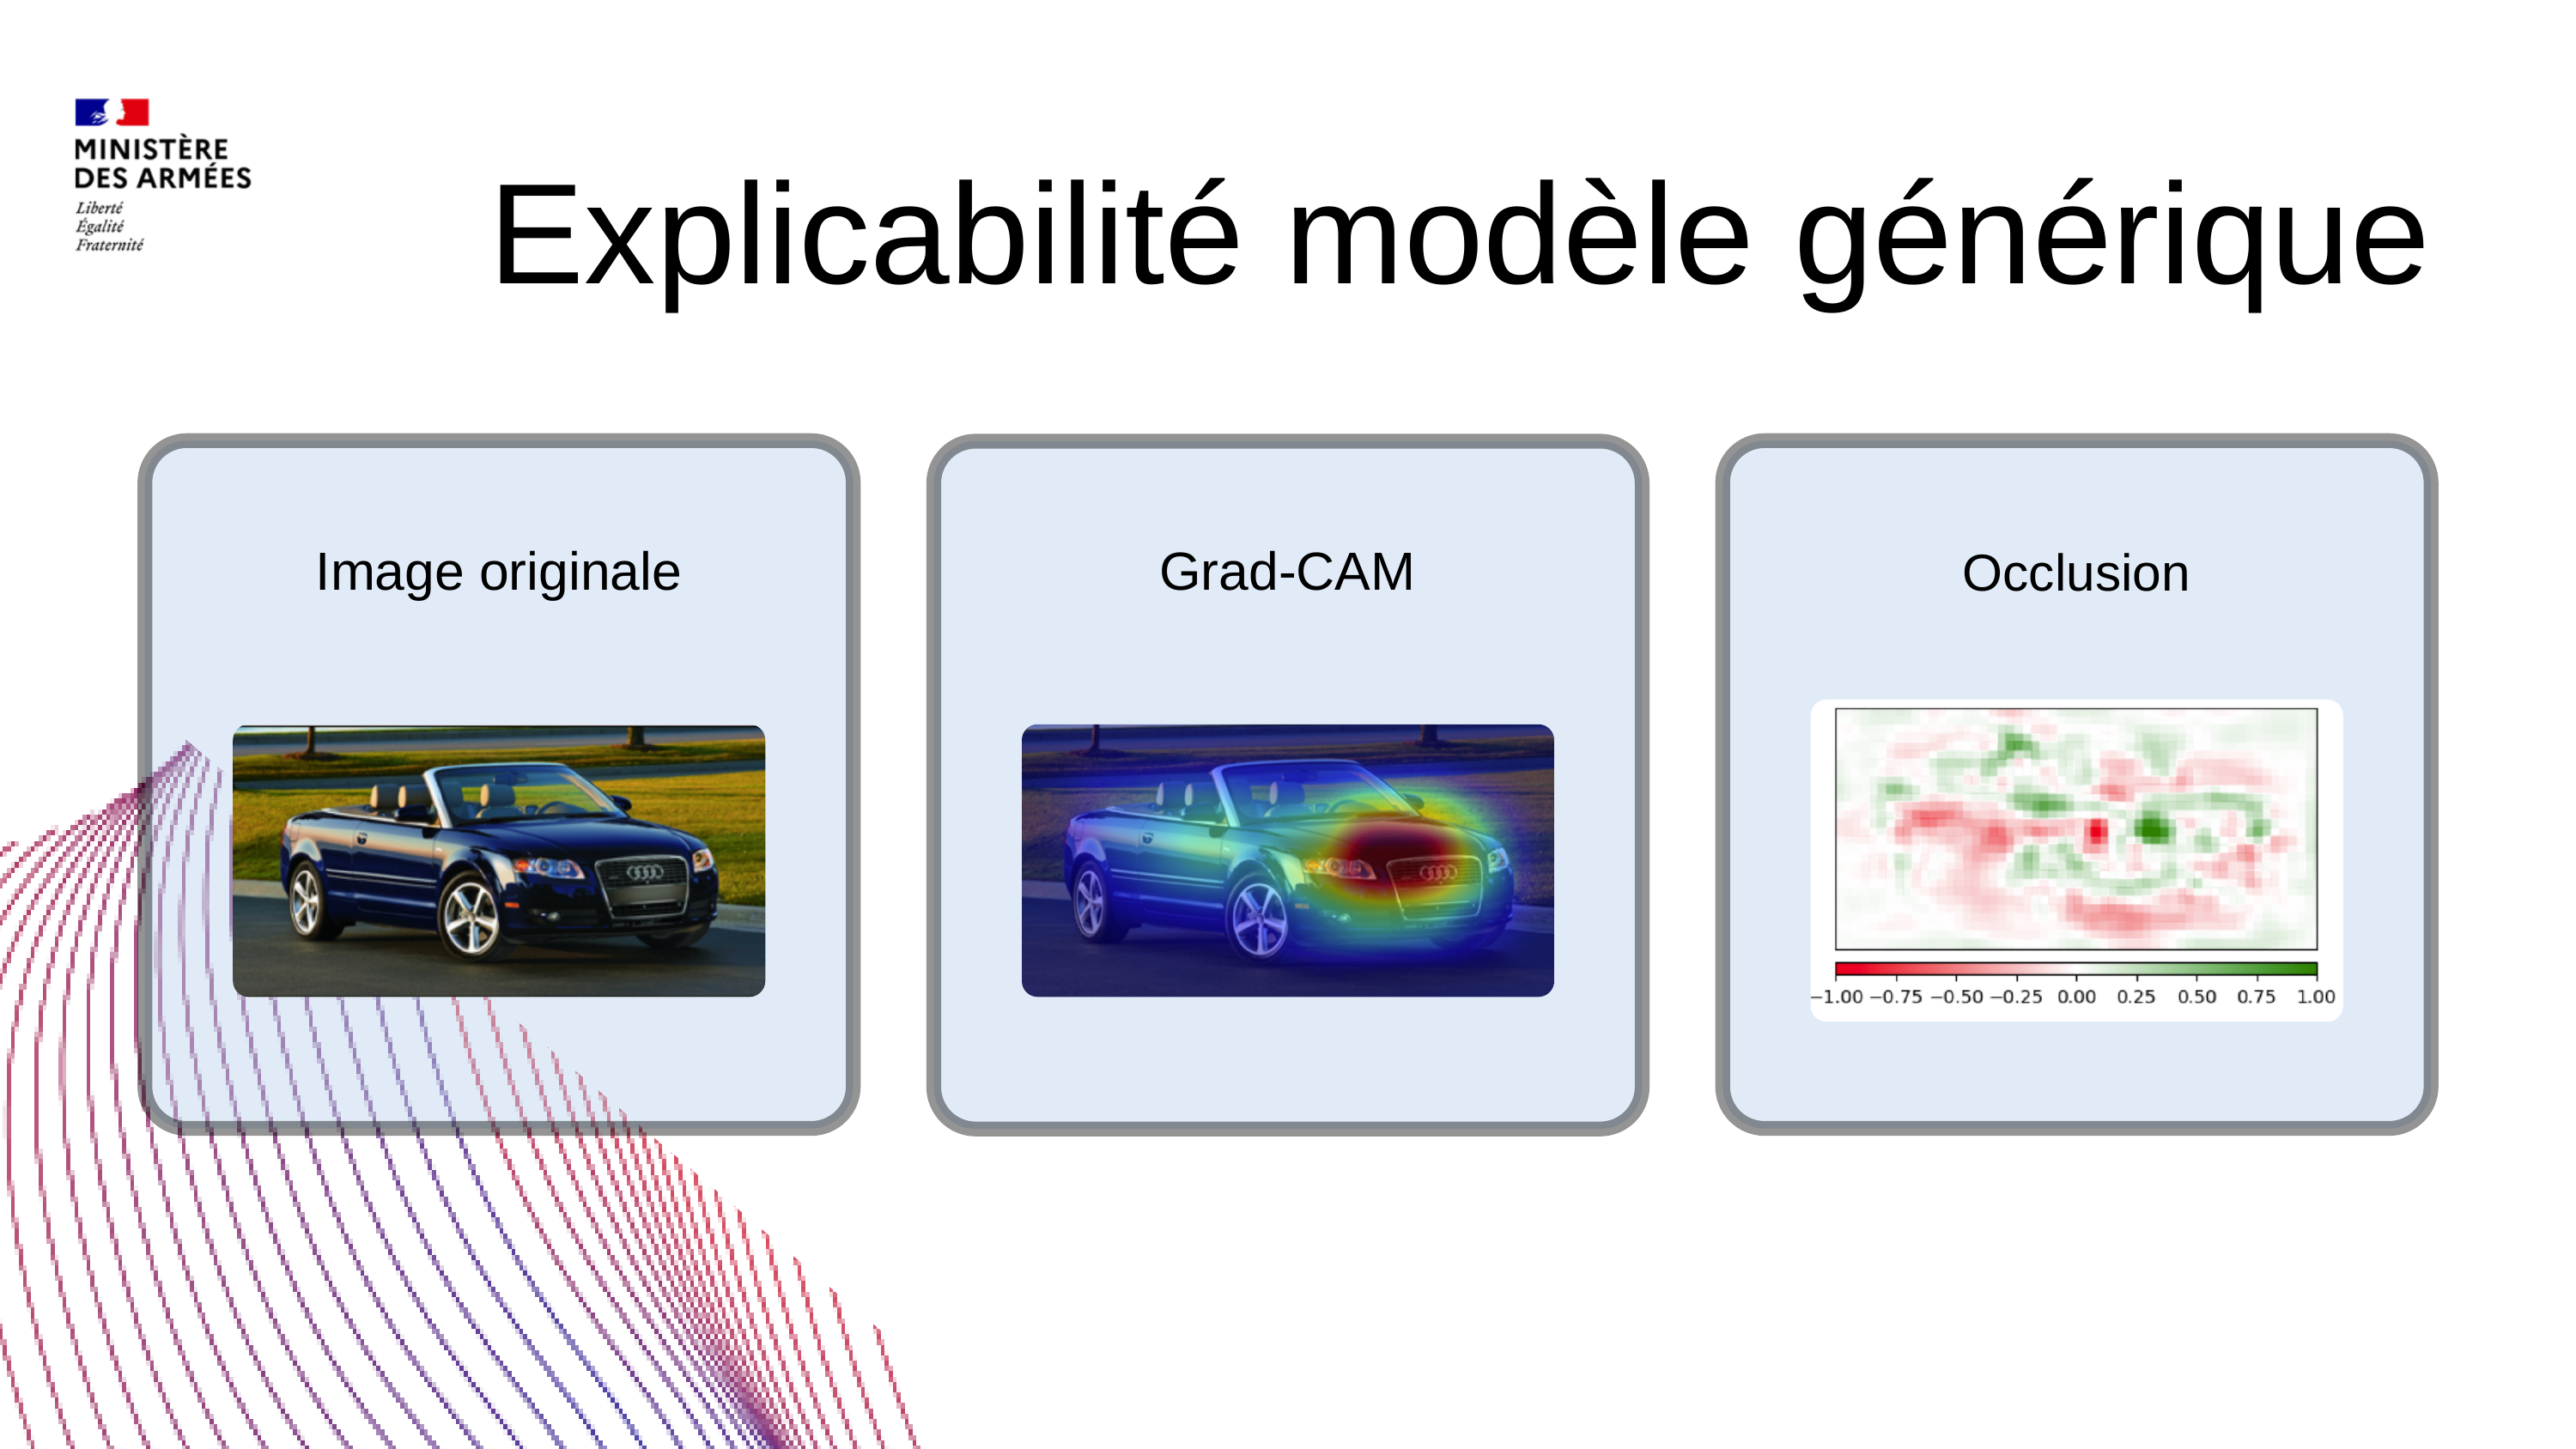

Explicabilité modèle générique

Image originale
Grad-CAM
Occlusion